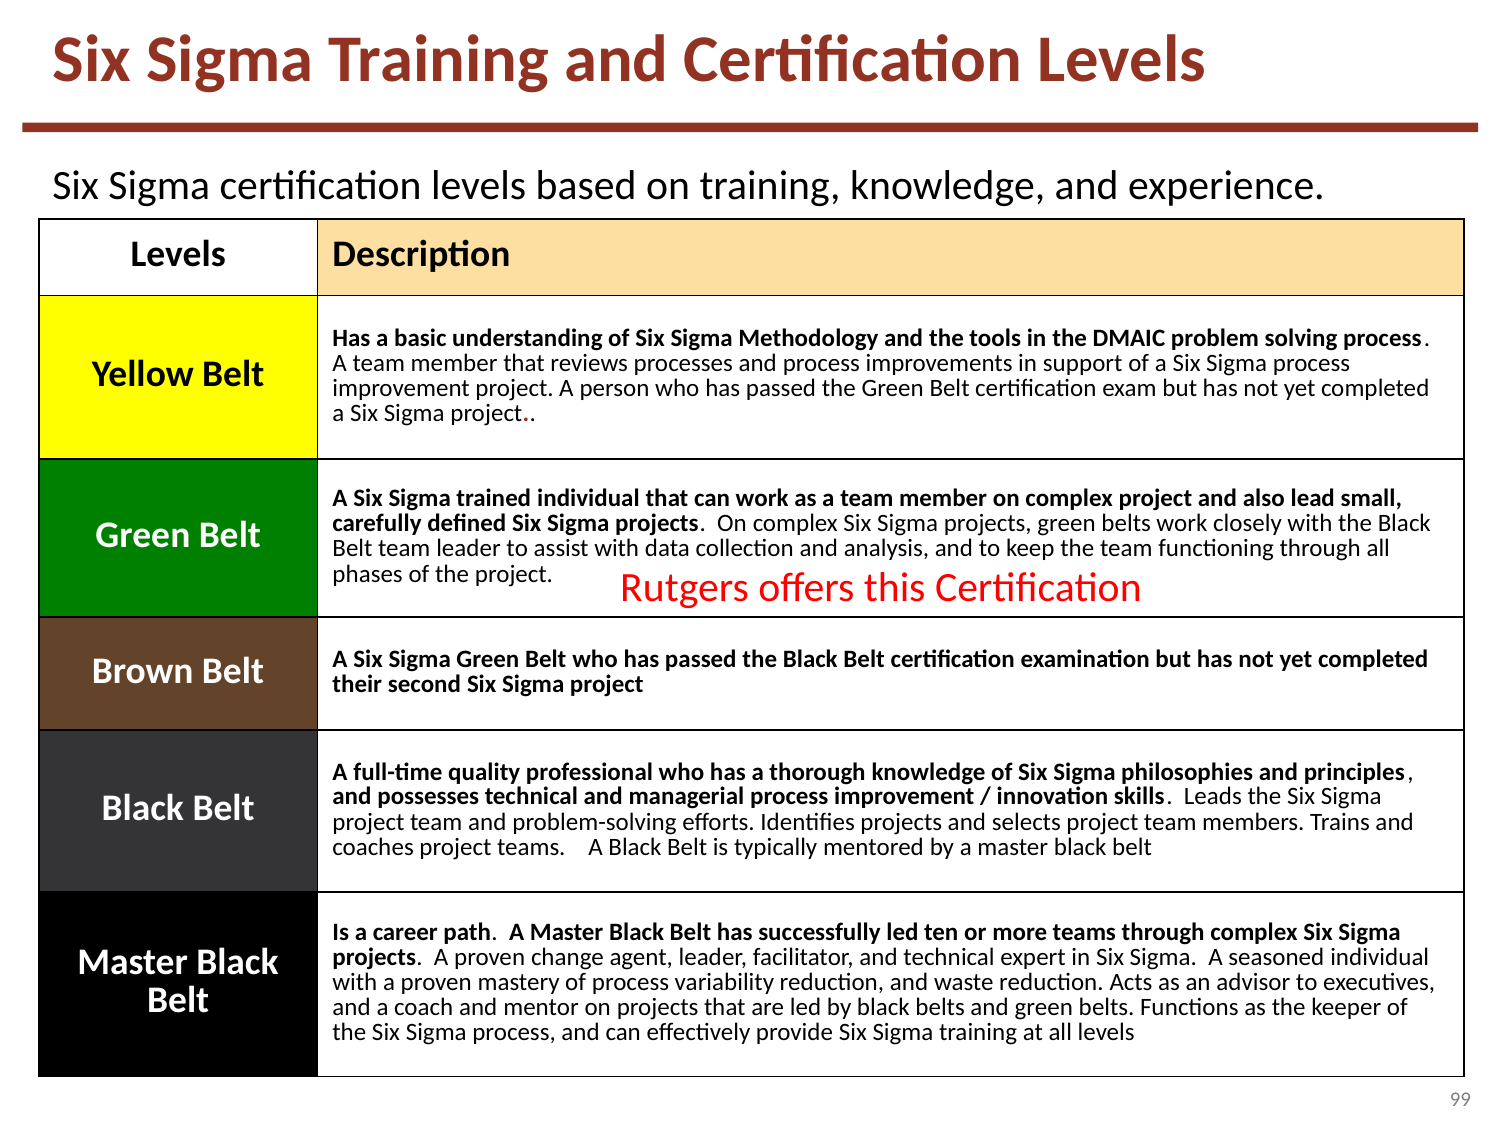

Six Sigma Training and Certification Levels
Six Sigma certification levels based on training, knowledge, and experience.
| Levels | Description |
| --- | --- |
| Yellow Belt | Has a basic understanding of Six Sigma Methodology and the tools in the DMAIC problem solving process. A team member that reviews processes and process improvements in support of a Six Sigma process improvement project. A person who has passed the Green Belt certification exam but has not yet completed a Six Sigma project.. |
| Green Belt | A Six Sigma trained individual that can work as a team member on complex project and also lead small, carefully defined Six Sigma projects. On complex Six Sigma projects, green belts work closely with the Black Belt team leader to assist with data collection and analysis, and to keep the team functioning through all phases of the project. |
| Brown Belt | A Six Sigma Green Belt who has passed the Black Belt certification examination but has not yet completed their second Six Sigma project |
| Black Belt | A full-time quality professional who has a thorough knowledge of Six Sigma philosophies and principles, and possesses technical and managerial process improvement / innovation skills. Leads the Six Sigma project team and problem-solving efforts. Identifies projects and selects project team members. Trains and coaches project teams. A Black Belt is typically mentored by a master black belt |
| Master Black Belt | Is a career path. A Master Black Belt has successfully led ten or more teams through complex Six Sigma projects. A proven change agent, leader, facilitator, and technical expert in Six Sigma. A seasoned individual with a proven mastery of process variability reduction, and waste reduction. Acts as an advisor to executives, and a coach and mentor on projects that are led by black belts and green belts. Functions as the keeper of the Six Sigma process, and can effectively provide Six Sigma training at all levels |
Rutgers offers this Certification